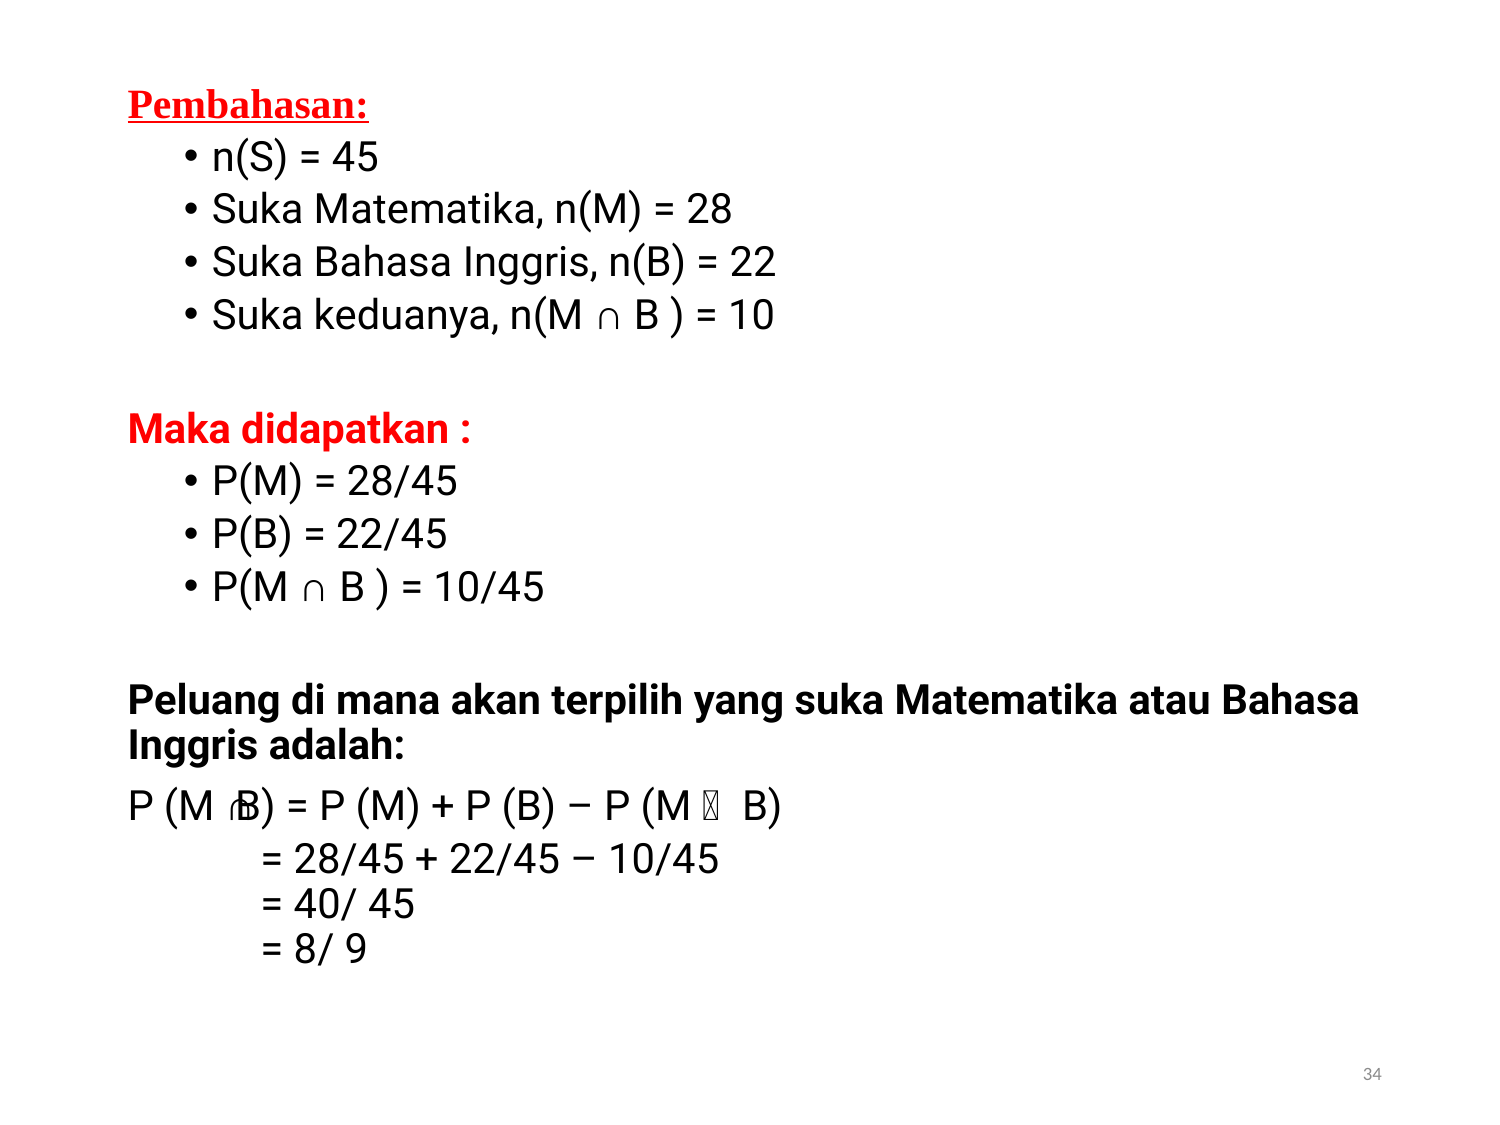

Pembahasan:
n(S) = 45
Suka Matematika, n(M) = 28
Suka Bahasa Inggris, n(B) = 22
Suka keduanya, n(M ∩ B ) = 10

Maka didapatkan :
P(M) = 28/45
P(B) = 22/45
P(M ∩ B ) = 10/45

Peluang di mana akan terpilih yang suka Matematika atau Bahasa Inggris adalah:
P (M ∪ B) = P (M) + P (B) – P (M ∩ B)
  = 28/45 + 22/45 – 10/45
  = 40/ 45
  = 8/ 9
34